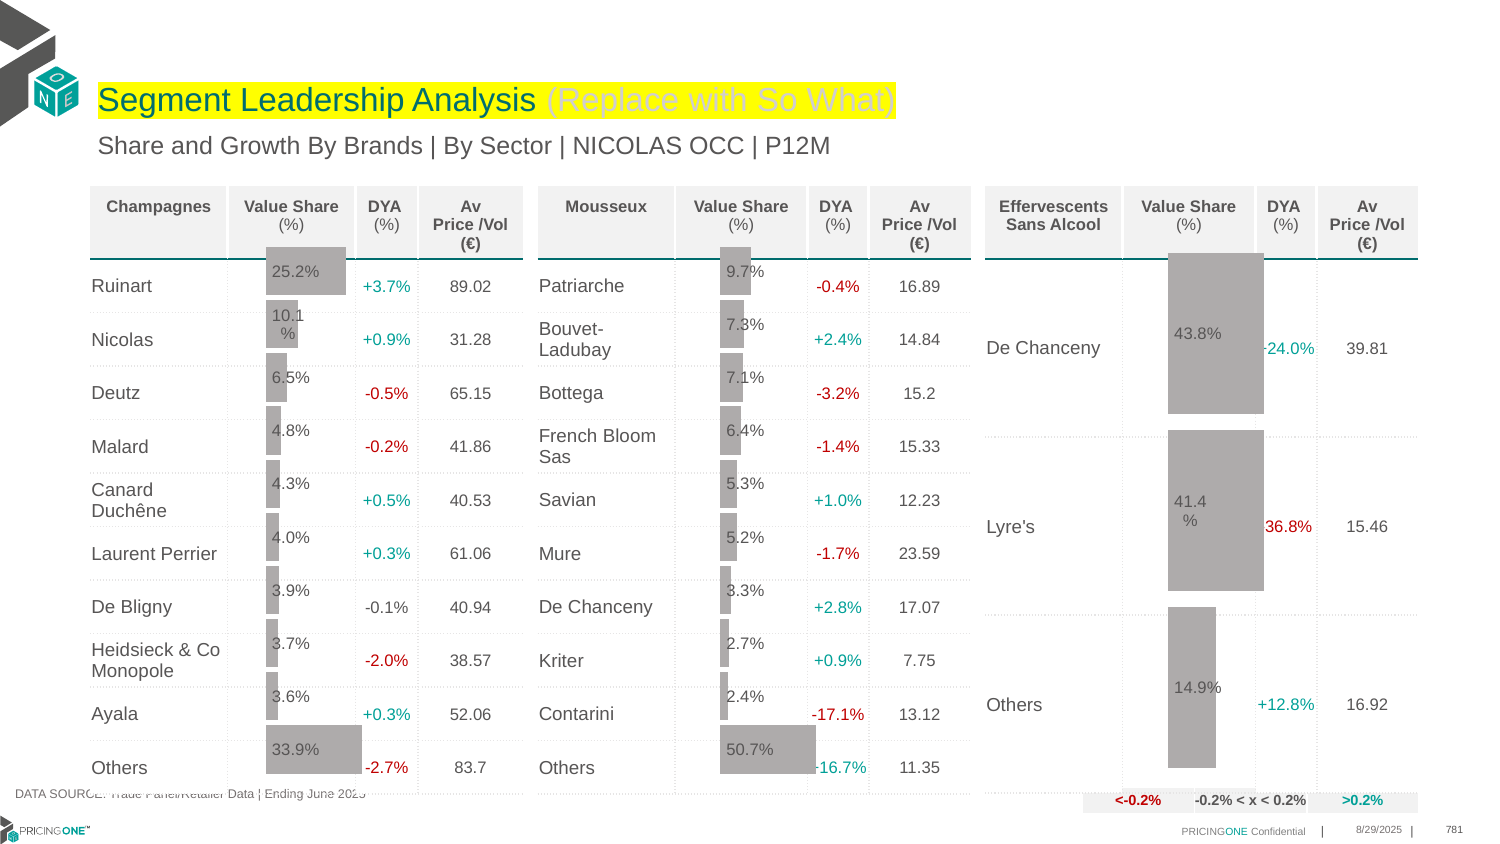

# Segment Leadership Analysis (Replace with So What)
Share and Growth By Brands | By Sector | NICOLAS OCC | P12M
| Mousseux | Value Share (%) | DYA (%) | Av Price /Vol (€) |
| --- | --- | --- | --- |
| Patriarche |  | -0.4% | 16.89 |
| Bouvet-Ladubay |  | +2.4% | 14.84 |
| Bottega |  | -3.2% | 15.2 |
| French Bloom Sas |  | -1.4% | 15.33 |
| Savian |  | +1.0% | 12.23 |
| Mure |  | -1.7% | 23.59 |
| De Chanceny |  | +2.8% | 17.07 |
| Kriter |  | +0.9% | 7.75 |
| Contarini |  | -17.1% | 13.12 |
| Others |  | +16.7% | 11.35 |
| Champagnes | Value Share (%) | DYA (%) | Av Price /Vol (€) |
| --- | --- | --- | --- |
| Ruinart |  | +3.7% | 89.02 |
| Nicolas |  | +0.9% | 31.28 |
| Deutz |  | -0.5% | 65.15 |
| Malard |  | -0.2% | 41.86 |
| Canard Duchêne |  | +0.5% | 40.53 |
| Laurent Perrier |  | +0.3% | 61.06 |
| De Bligny |  | -0.1% | 40.94 |
| Heidsieck & Co Monopole |  | -2.0% | 38.57 |
| Ayala |  | +0.3% | 52.06 |
| Others |  | -2.7% | 83.7 |
| Effervescents Sans Alcool | Value Share (%) | DYA (%) | Av Price /Vol (€) |
| --- | --- | --- | --- |
| De Chanceny |  | +24.0% | 39.81 |
| Lyre's |  | -36.8% | 15.46 |
| Others |  | +12.8% | 16.92 |

### Chart

| Category | Champagnes | NICOLAS OCC |
|---|---|
|  | 0.2515713034001912 |

### Chart

| Category | Mousseux | NICOLAS OCC |
|---|---|
|  | 0.09723845428840716 |

### Chart

| Category | Effervescents Sans Alcool | NICOLAS OCC |
|---|---|
|  | 0.4376256281407035 |
DATA SOURCE: Trade Panel/Retailer Data | Ending June 2025
| <-0.2% | -0.2% < x < 0.2% | >0.2% |
| --- | --- | --- |

8/29/2025
781